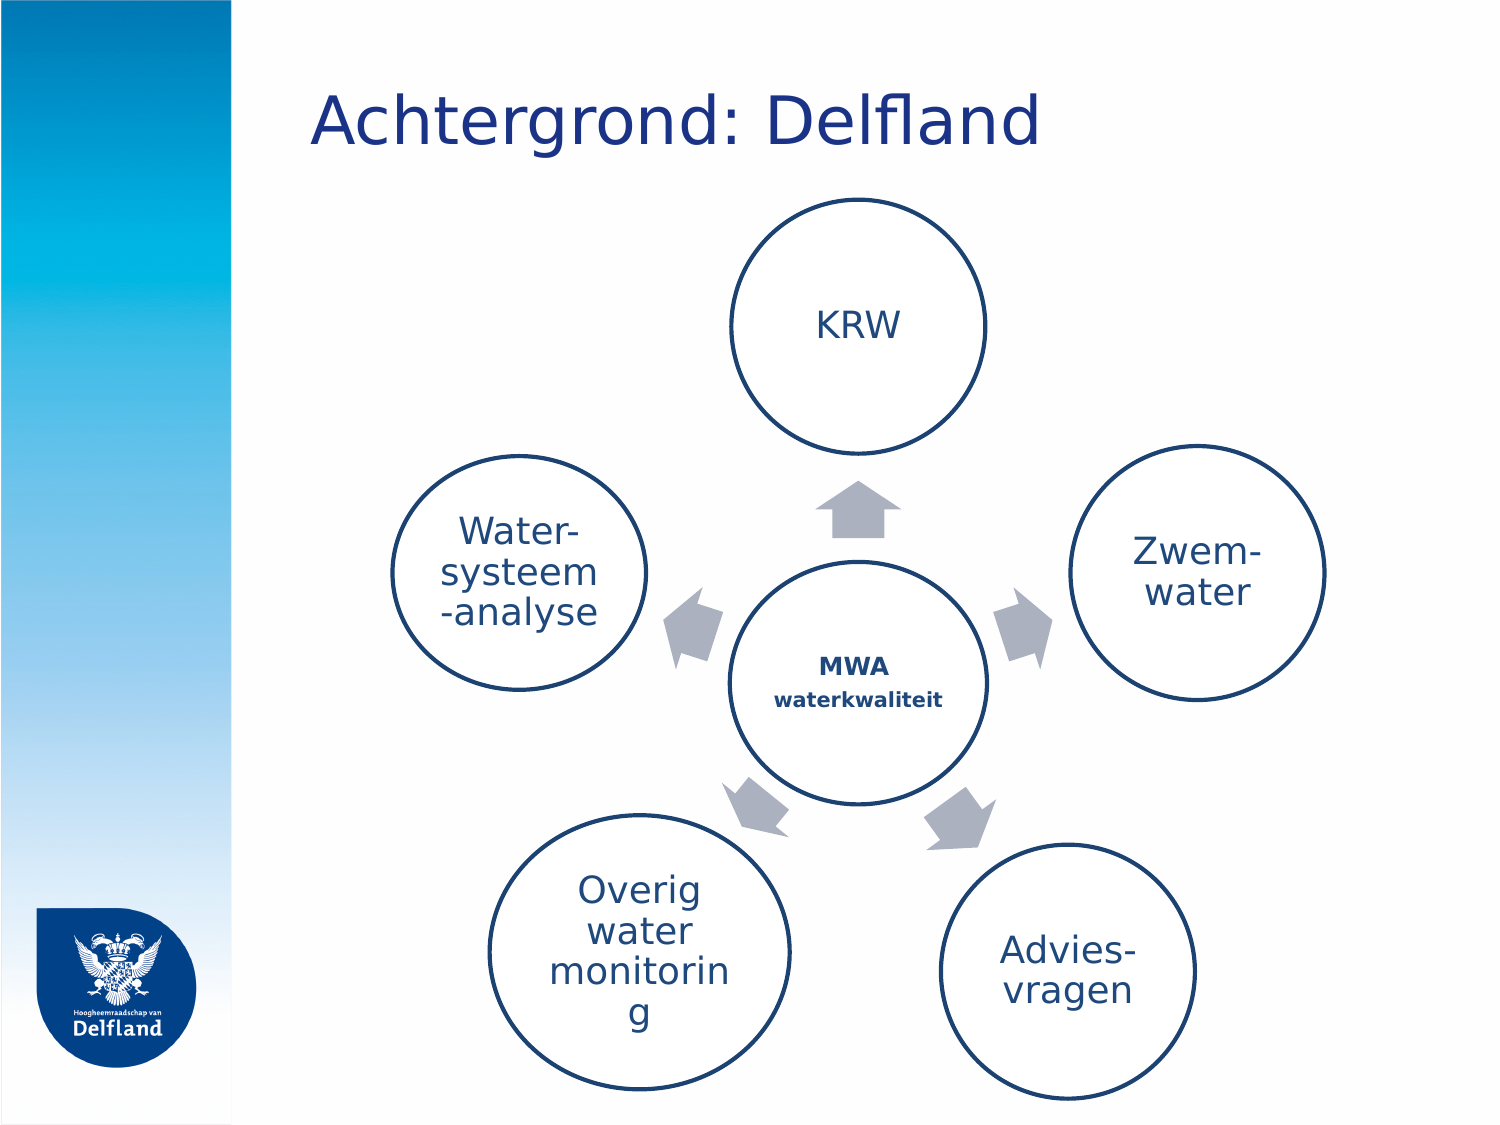

# Achtergrond: Delfland
MWA
waterkwaliteit

KRW

Zwem-water

Advies-vragen

Overig water monitoring

Water-systeem-analyse